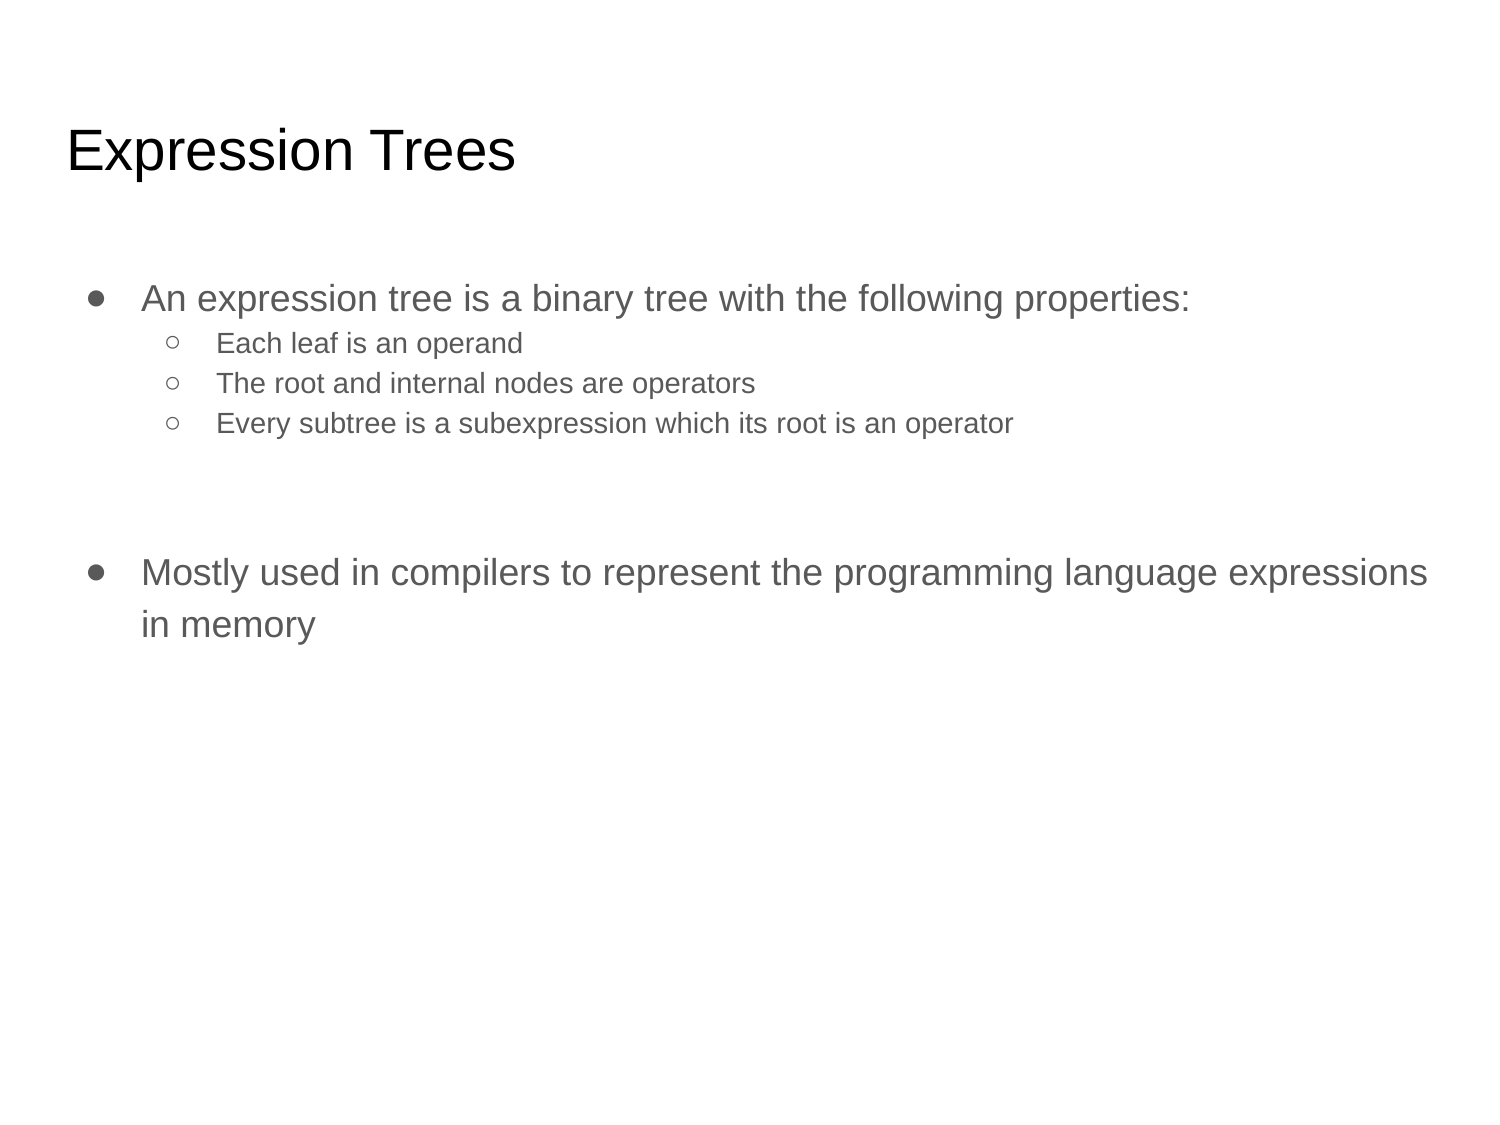

# Expression Trees
An expression tree is a binary tree with the following properties:
Each leaf is an operand
The root and internal nodes are operators
Every subtree is a subexpression which its root is an operator

Mostly used in compilers to represent the programming language expressions in memory